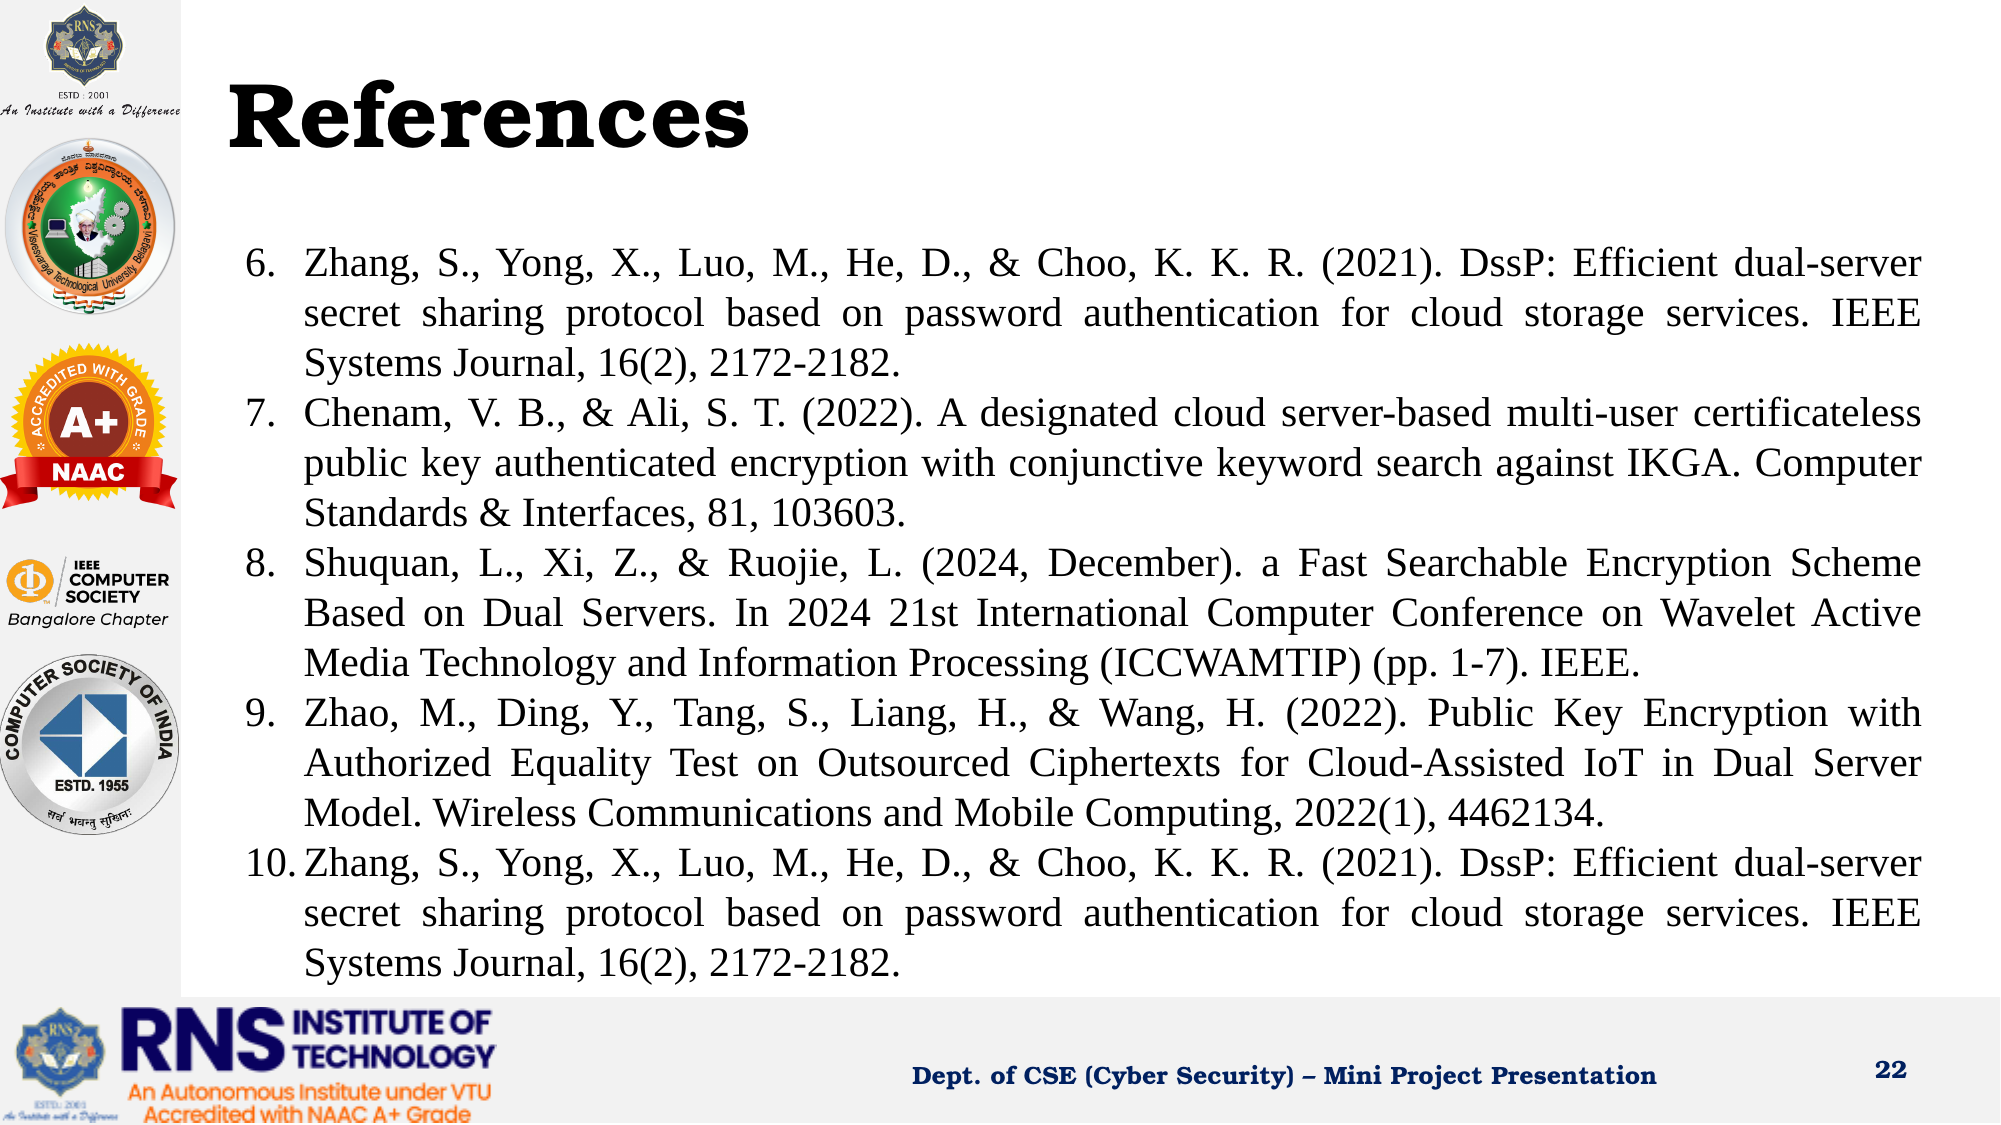

# References
Zhang, S., Yong, X., Luo, M., He, D., & Choo, K. K. R. (2021). DssP: Efficient dual-server secret sharing protocol based on password authentication for cloud storage services. IEEE Systems Journal, 16(2), 2172-2182.
Chenam, V. B., & Ali, S. T. (2022). A designated cloud server-based multi-user certificateless public key authenticated encryption with conjunctive keyword search against IKGA. Computer Standards & Interfaces, 81, 103603.
Shuquan, L., Xi, Z., & Ruojie, L. (2024, December). a Fast Searchable Encryption Scheme Based on Dual Servers. In 2024 21st International Computer Conference on Wavelet Active Media Technology and Information Processing (ICCWAMTIP) (pp. 1-7). IEEE.
Zhao, M., Ding, Y., Tang, S., Liang, H., & Wang, H. (2022). Public Key Encryption with Authorized Equality Test on Outsourced Ciphertexts for Cloud‐Assisted IoT in Dual Server Model. Wireless Communications and Mobile Computing, 2022(1), 4462134.
Zhang, S., Yong, X., Luo, M., He, D., & Choo, K. K. R. (2021). DssP: Efficient dual-server secret sharing protocol based on password authentication for cloud storage services. IEEE Systems Journal, 16(2), 2172-2182.
22
Dept. of CSE (Cyber Security) – Mini Project Presentation